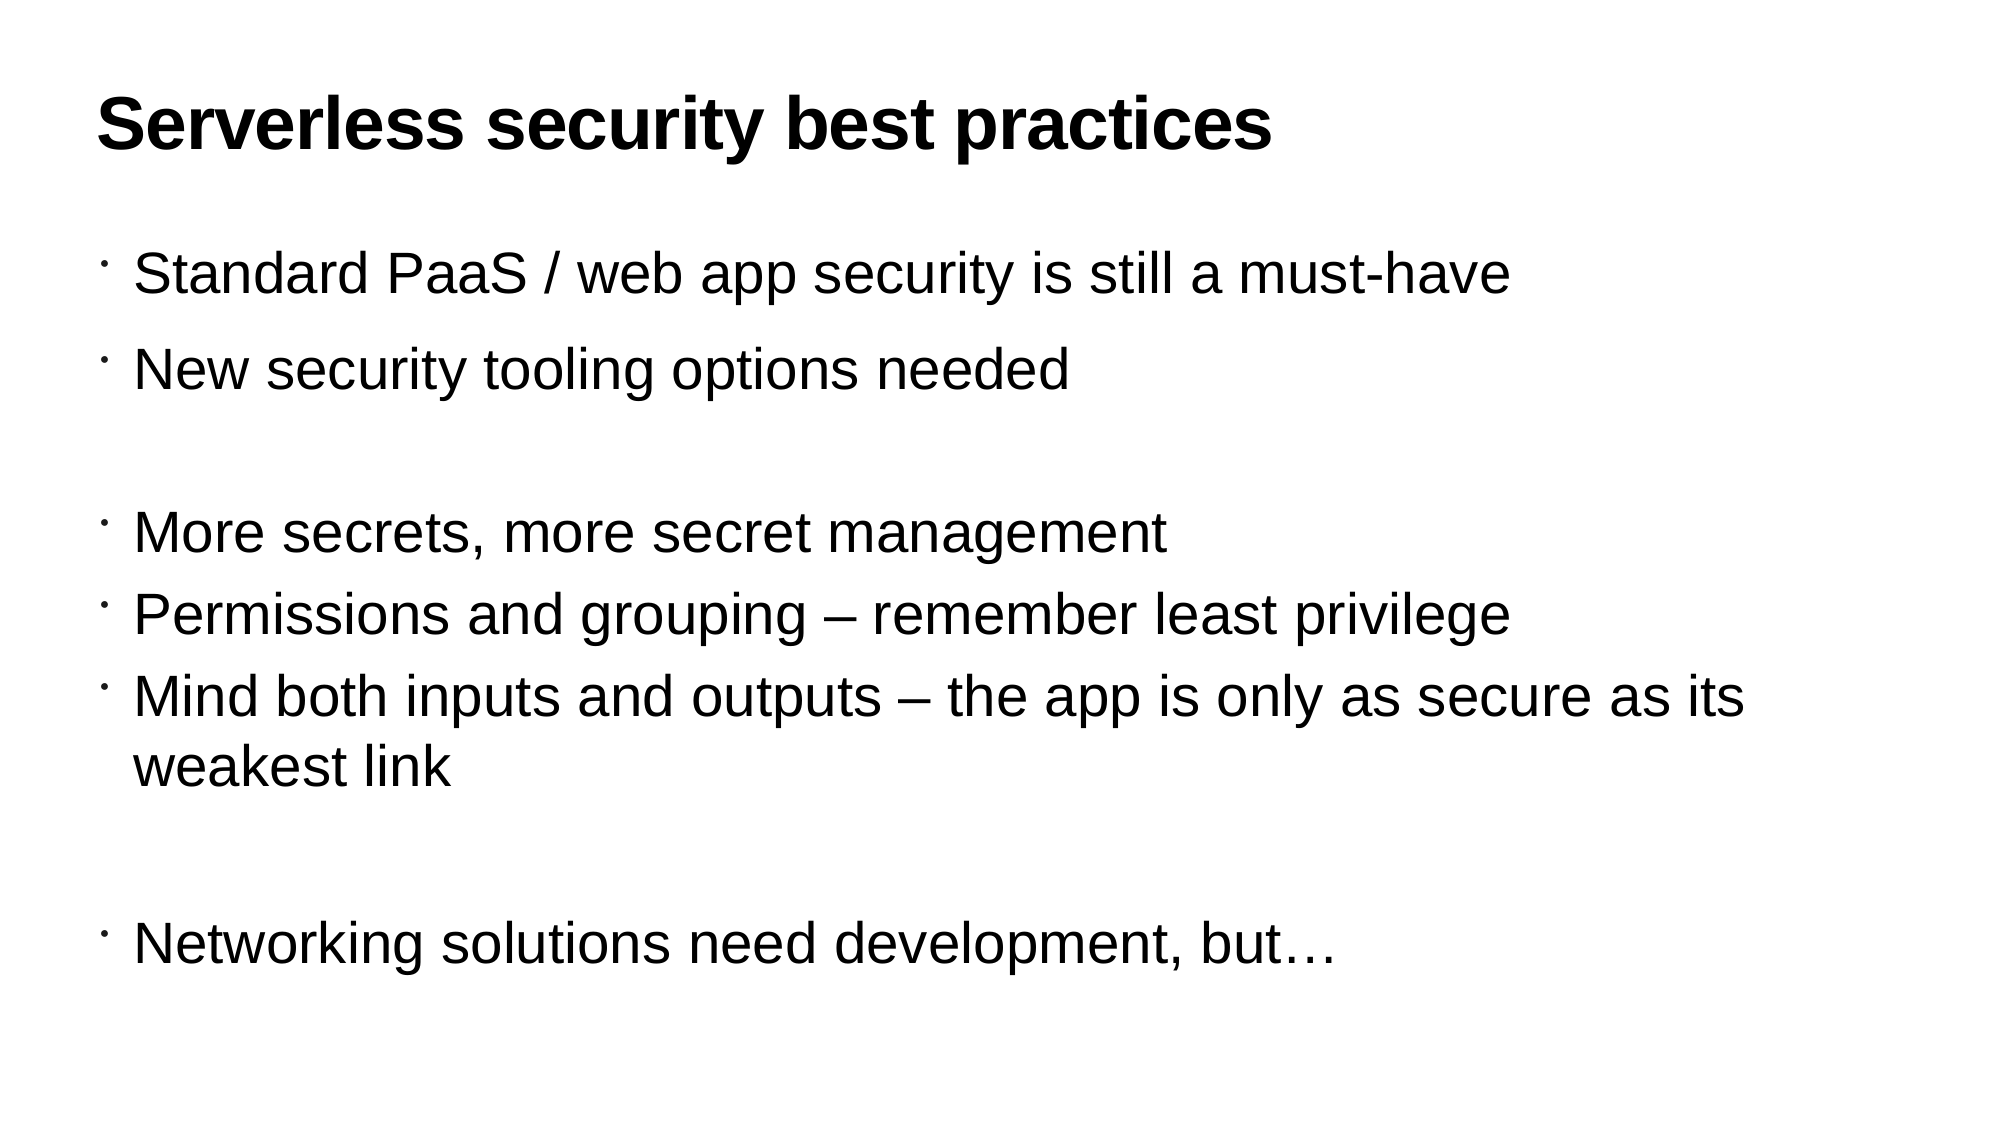

# Serverless security best practices
Standard PaaS / web app security is still a must-have
New security tooling options needed

More secrets, more secret management
Permissions and grouping – remember least privilege
Mind both inputs and outputs – the app is only as secure as its weakest link

Networking solutions need development, but…